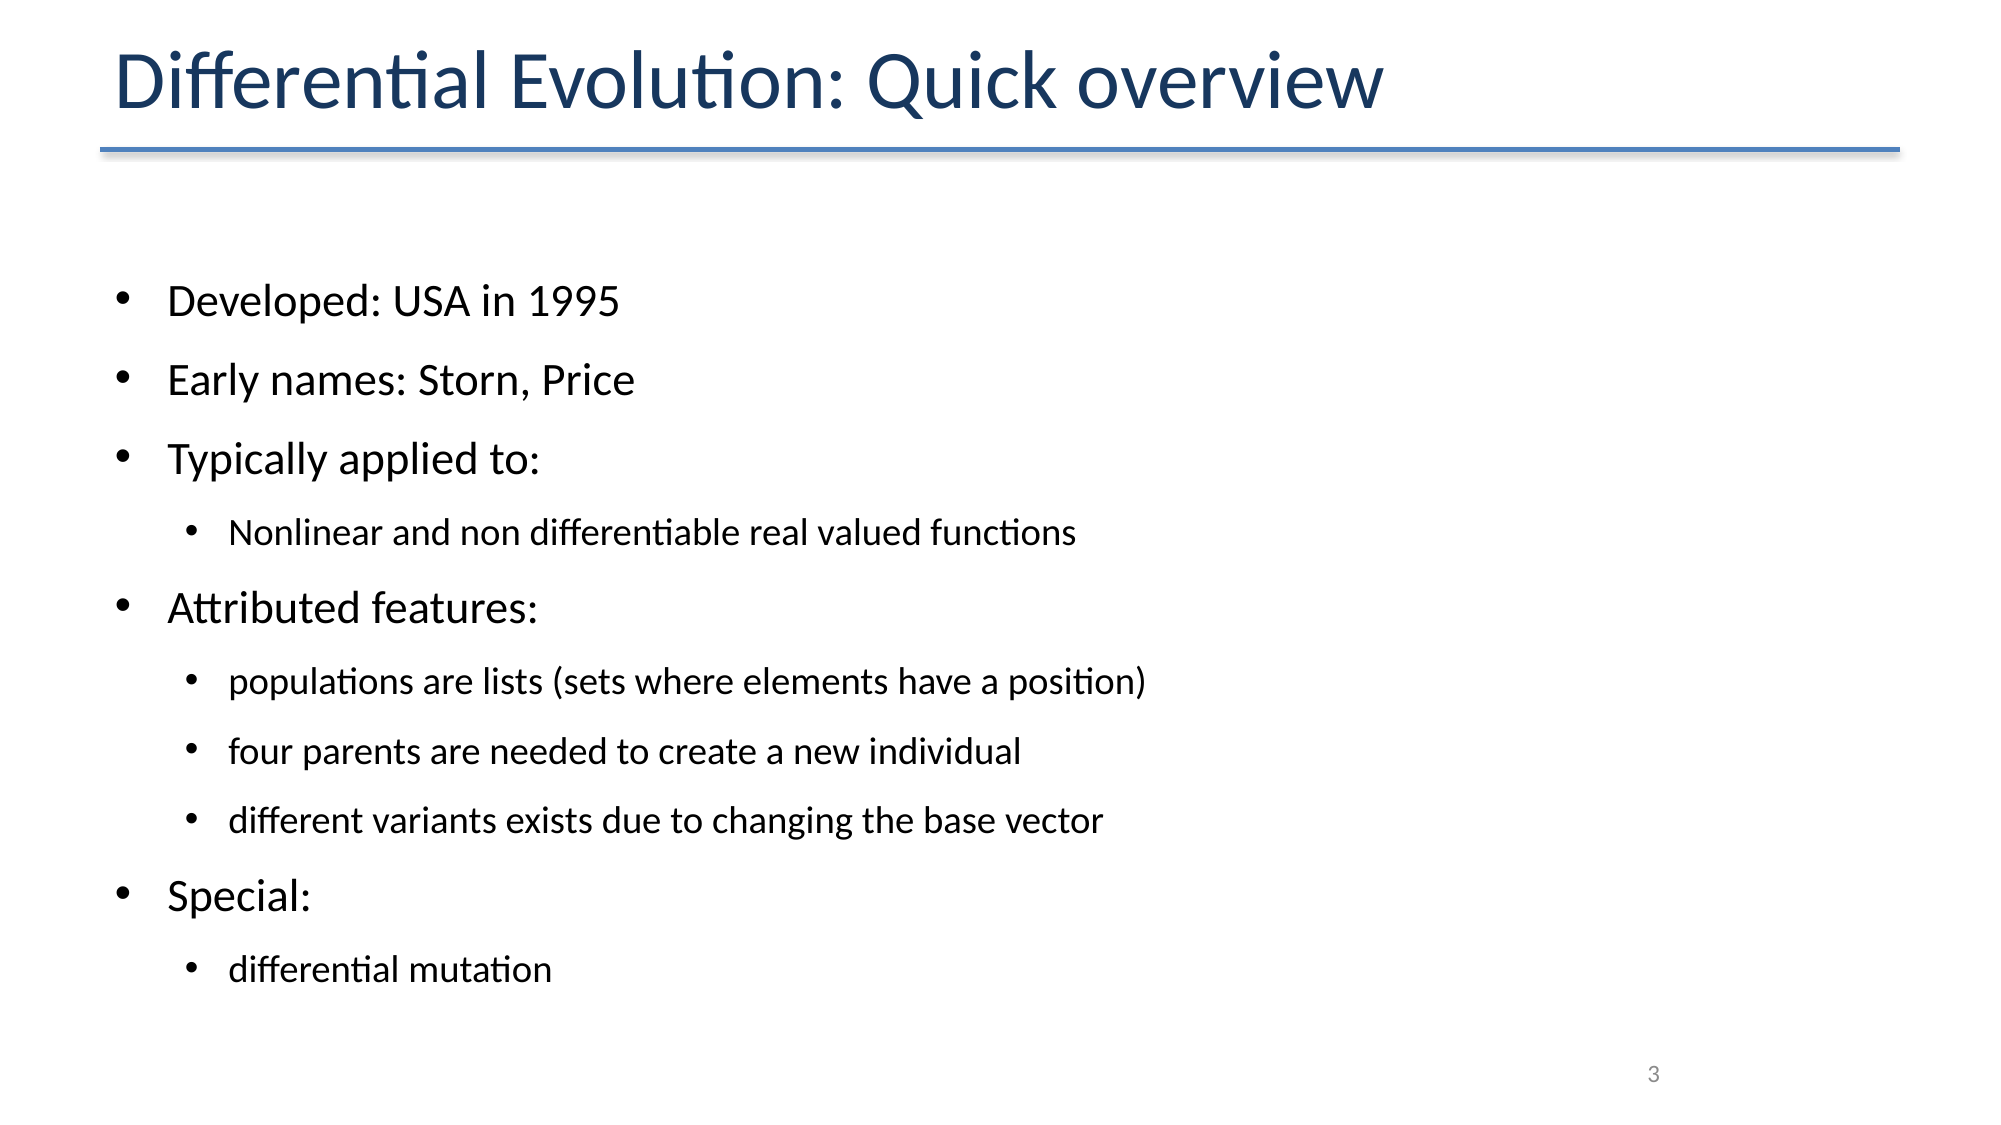

# Differential Evolution: Quick overview
Developed: USA in 1995
Early names: Storn, Price
Typically applied to:
Nonlinear and non differentiable real valued functions
Attributed features:
populations are lists (sets where elements have a position)
four parents are needed to create a new individual
different variants exists due to changing the base vector
Special:
differential mutation

3